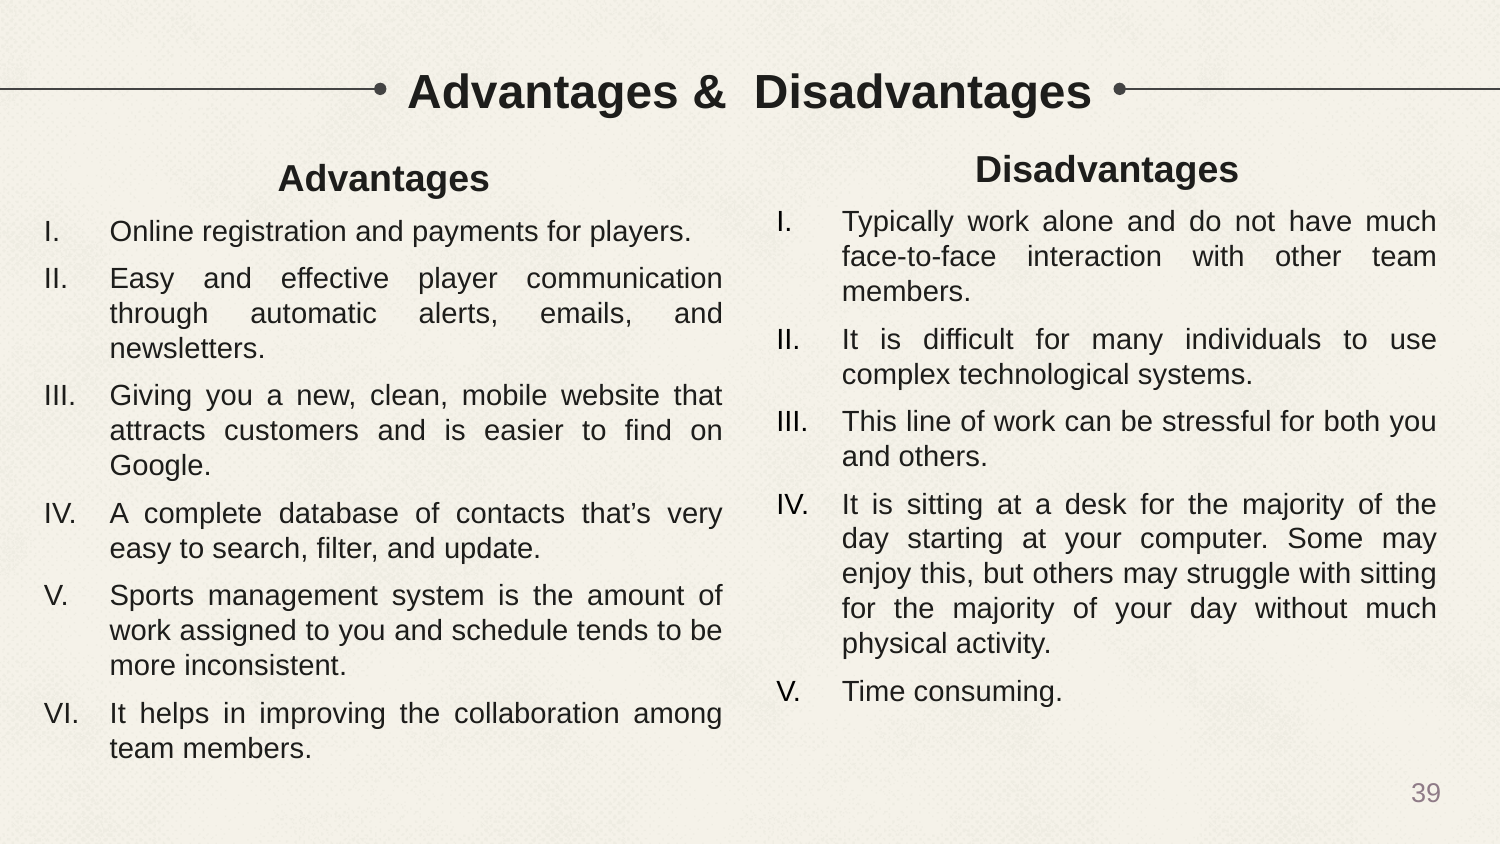

# Advantages &  Disadvantages
Disadvantages
Typically work alone and do not have much face-to-face interaction with other team members.
It is difficult for many individuals to use complex technological systems.
This line of work can be stressful for both you and others.
It is sitting at a desk for the majority of the day starting at your computer. Some may enjoy this, but others may struggle with sitting for the majority of your day without much physical activity.
Time consuming.
Advantages
Online registration and payments for players.
Easy and effective player communication through automatic alerts, emails, and newsletters.
Giving you a new, clean, mobile website that attracts customers and is easier to find on Google.
A complete database of contacts that’s very easy to search, filter, and update.
Sports management system is the amount of work assigned to you and schedule tends to be more inconsistent.
It helps in improving the collaboration among team members.

39